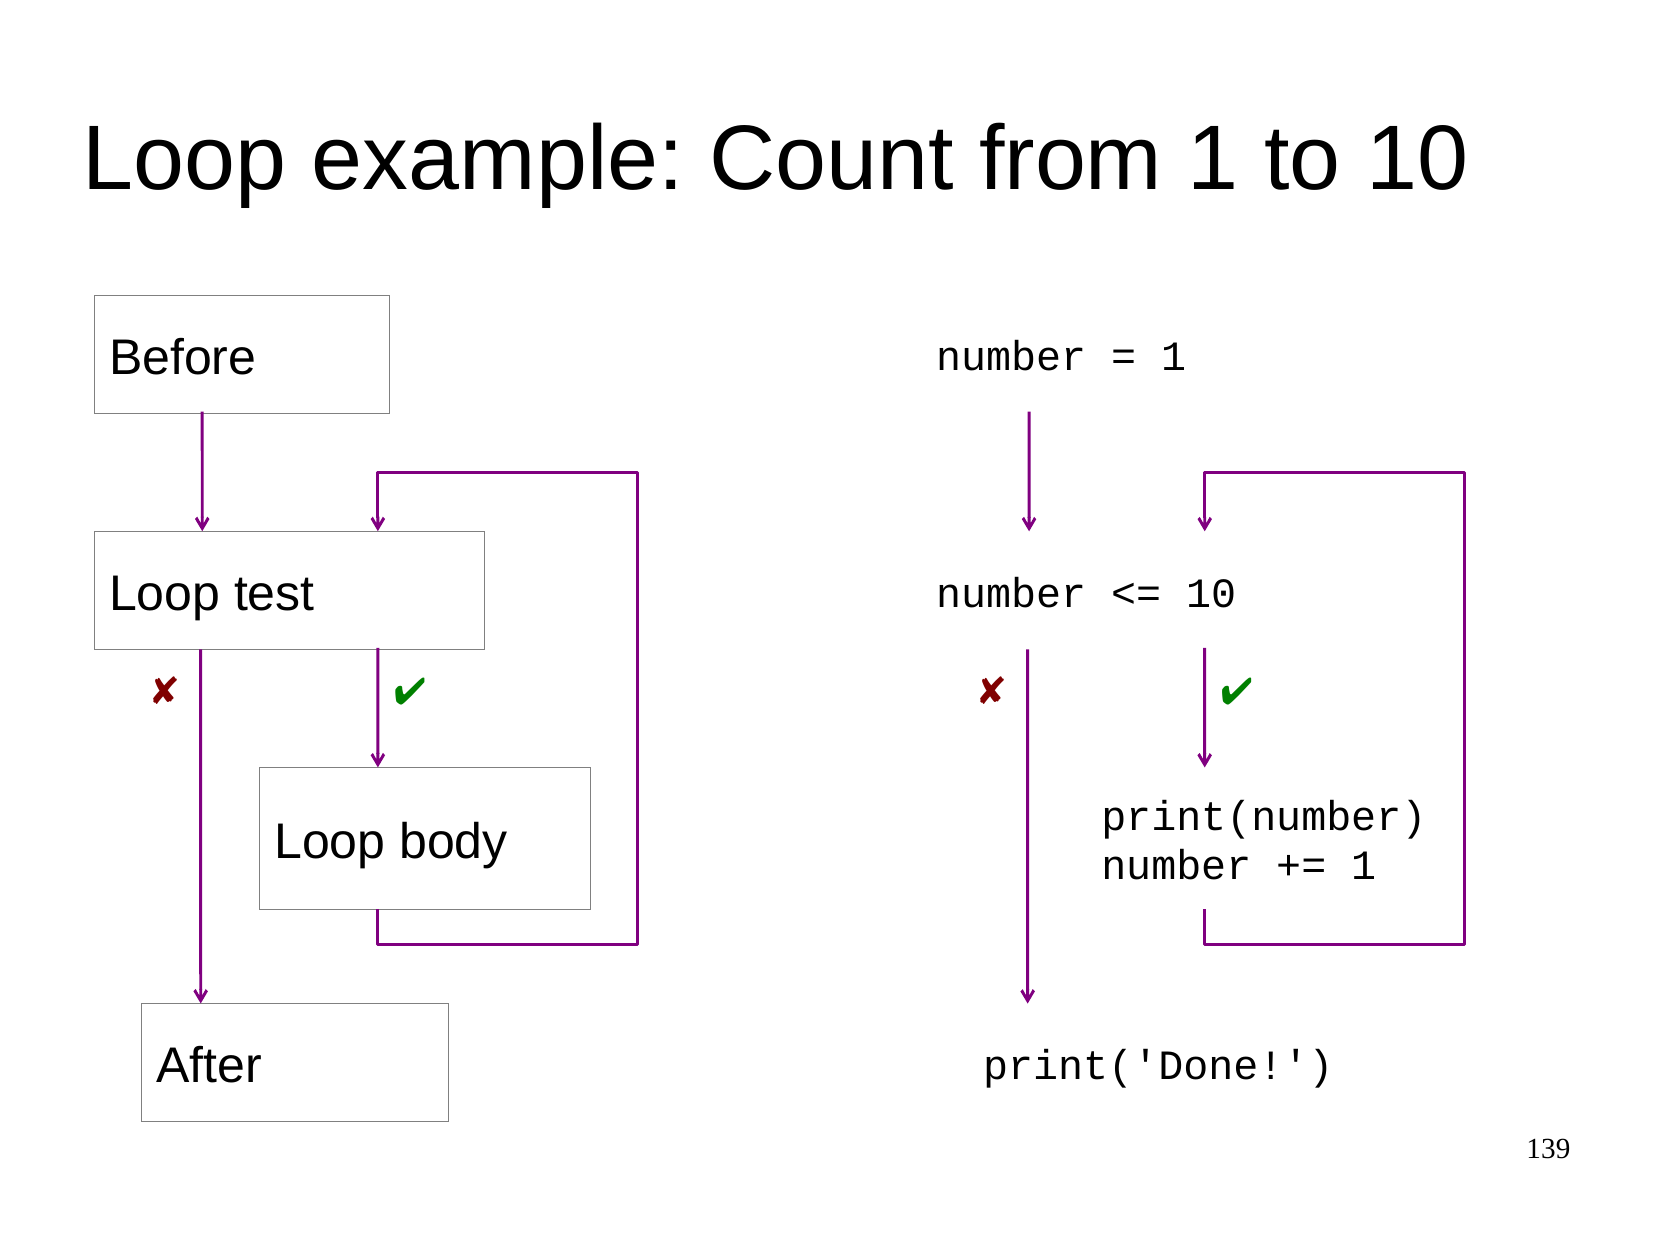

Loop example: Count from 1 to 10
Before

Loop test

✘
✔
Loop body
After
number = 1

number <= 10

✘
✔
print(number)
number += 1
print('Done!')
139